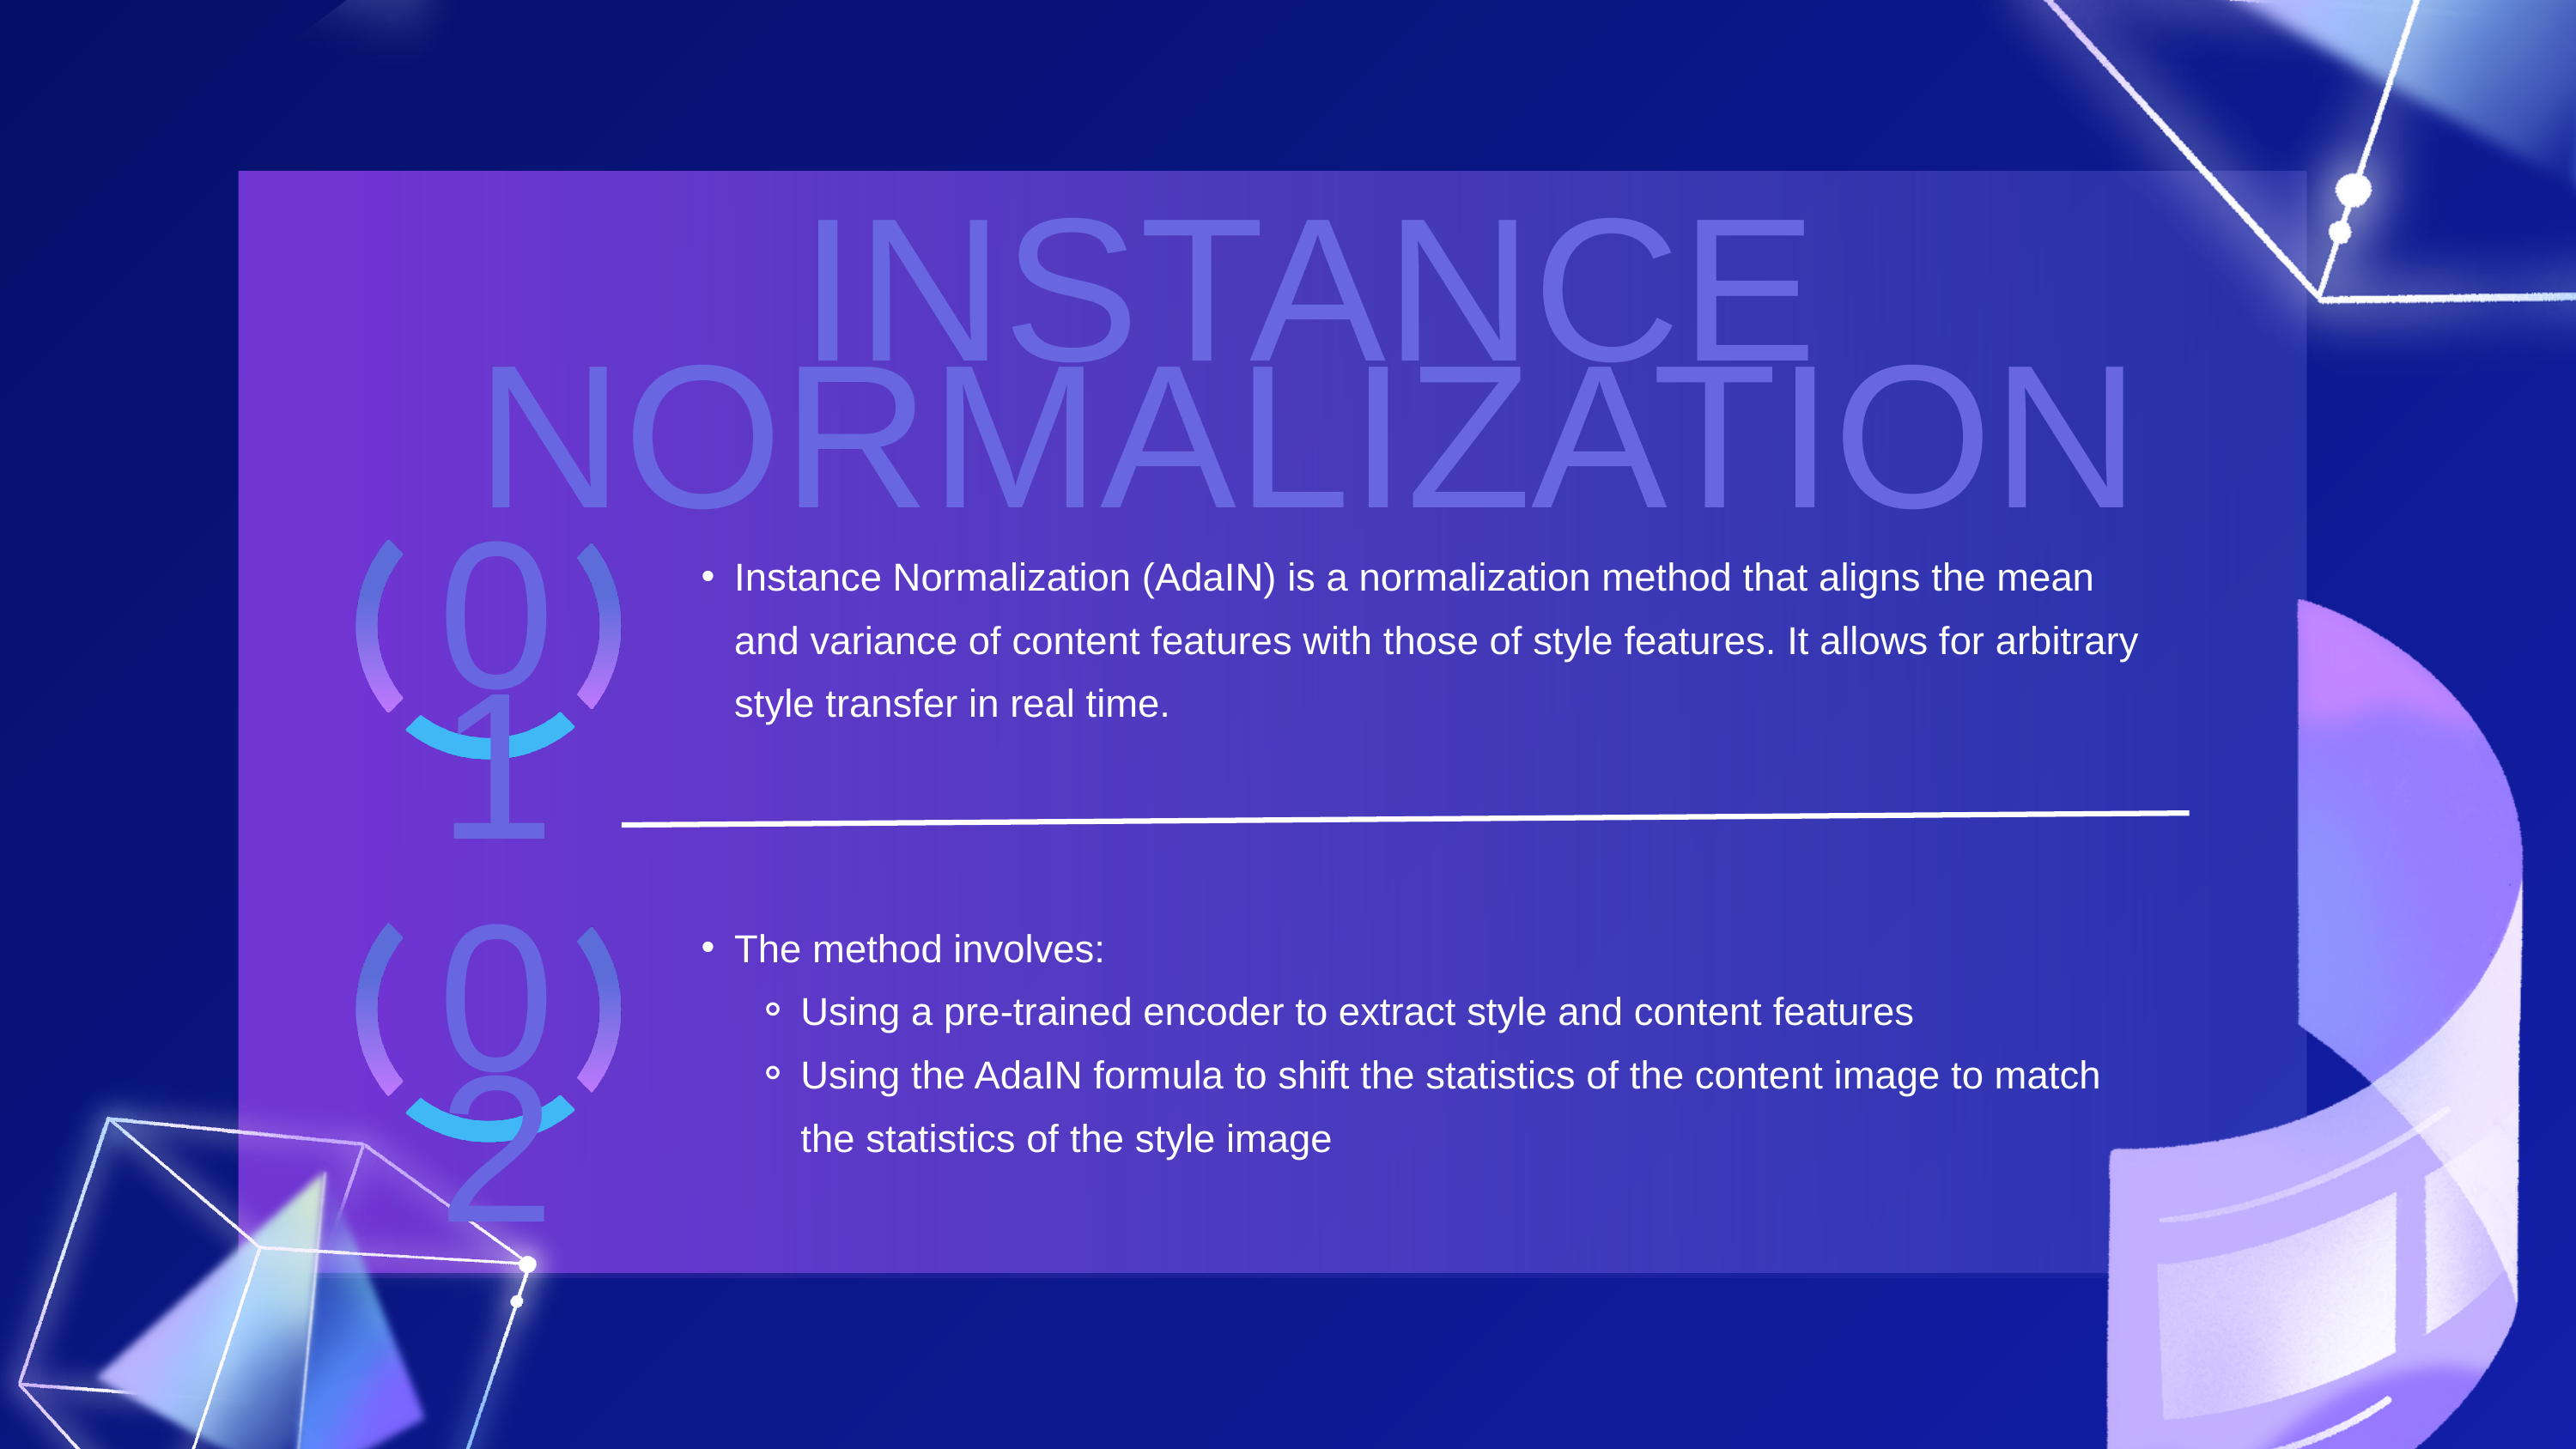

INSTANCE NORMALIZATION
Instance Normalization (AdaIN) is a normalization method that aligns the mean and variance of content features with those of style features. It allows for arbitrary style transfer in real time.

01

The method involves:
Using a pre-trained encoder to extract style and content features
Using the AdaIN formula to shift the statistics of the content image to match the statistics of the style image

02